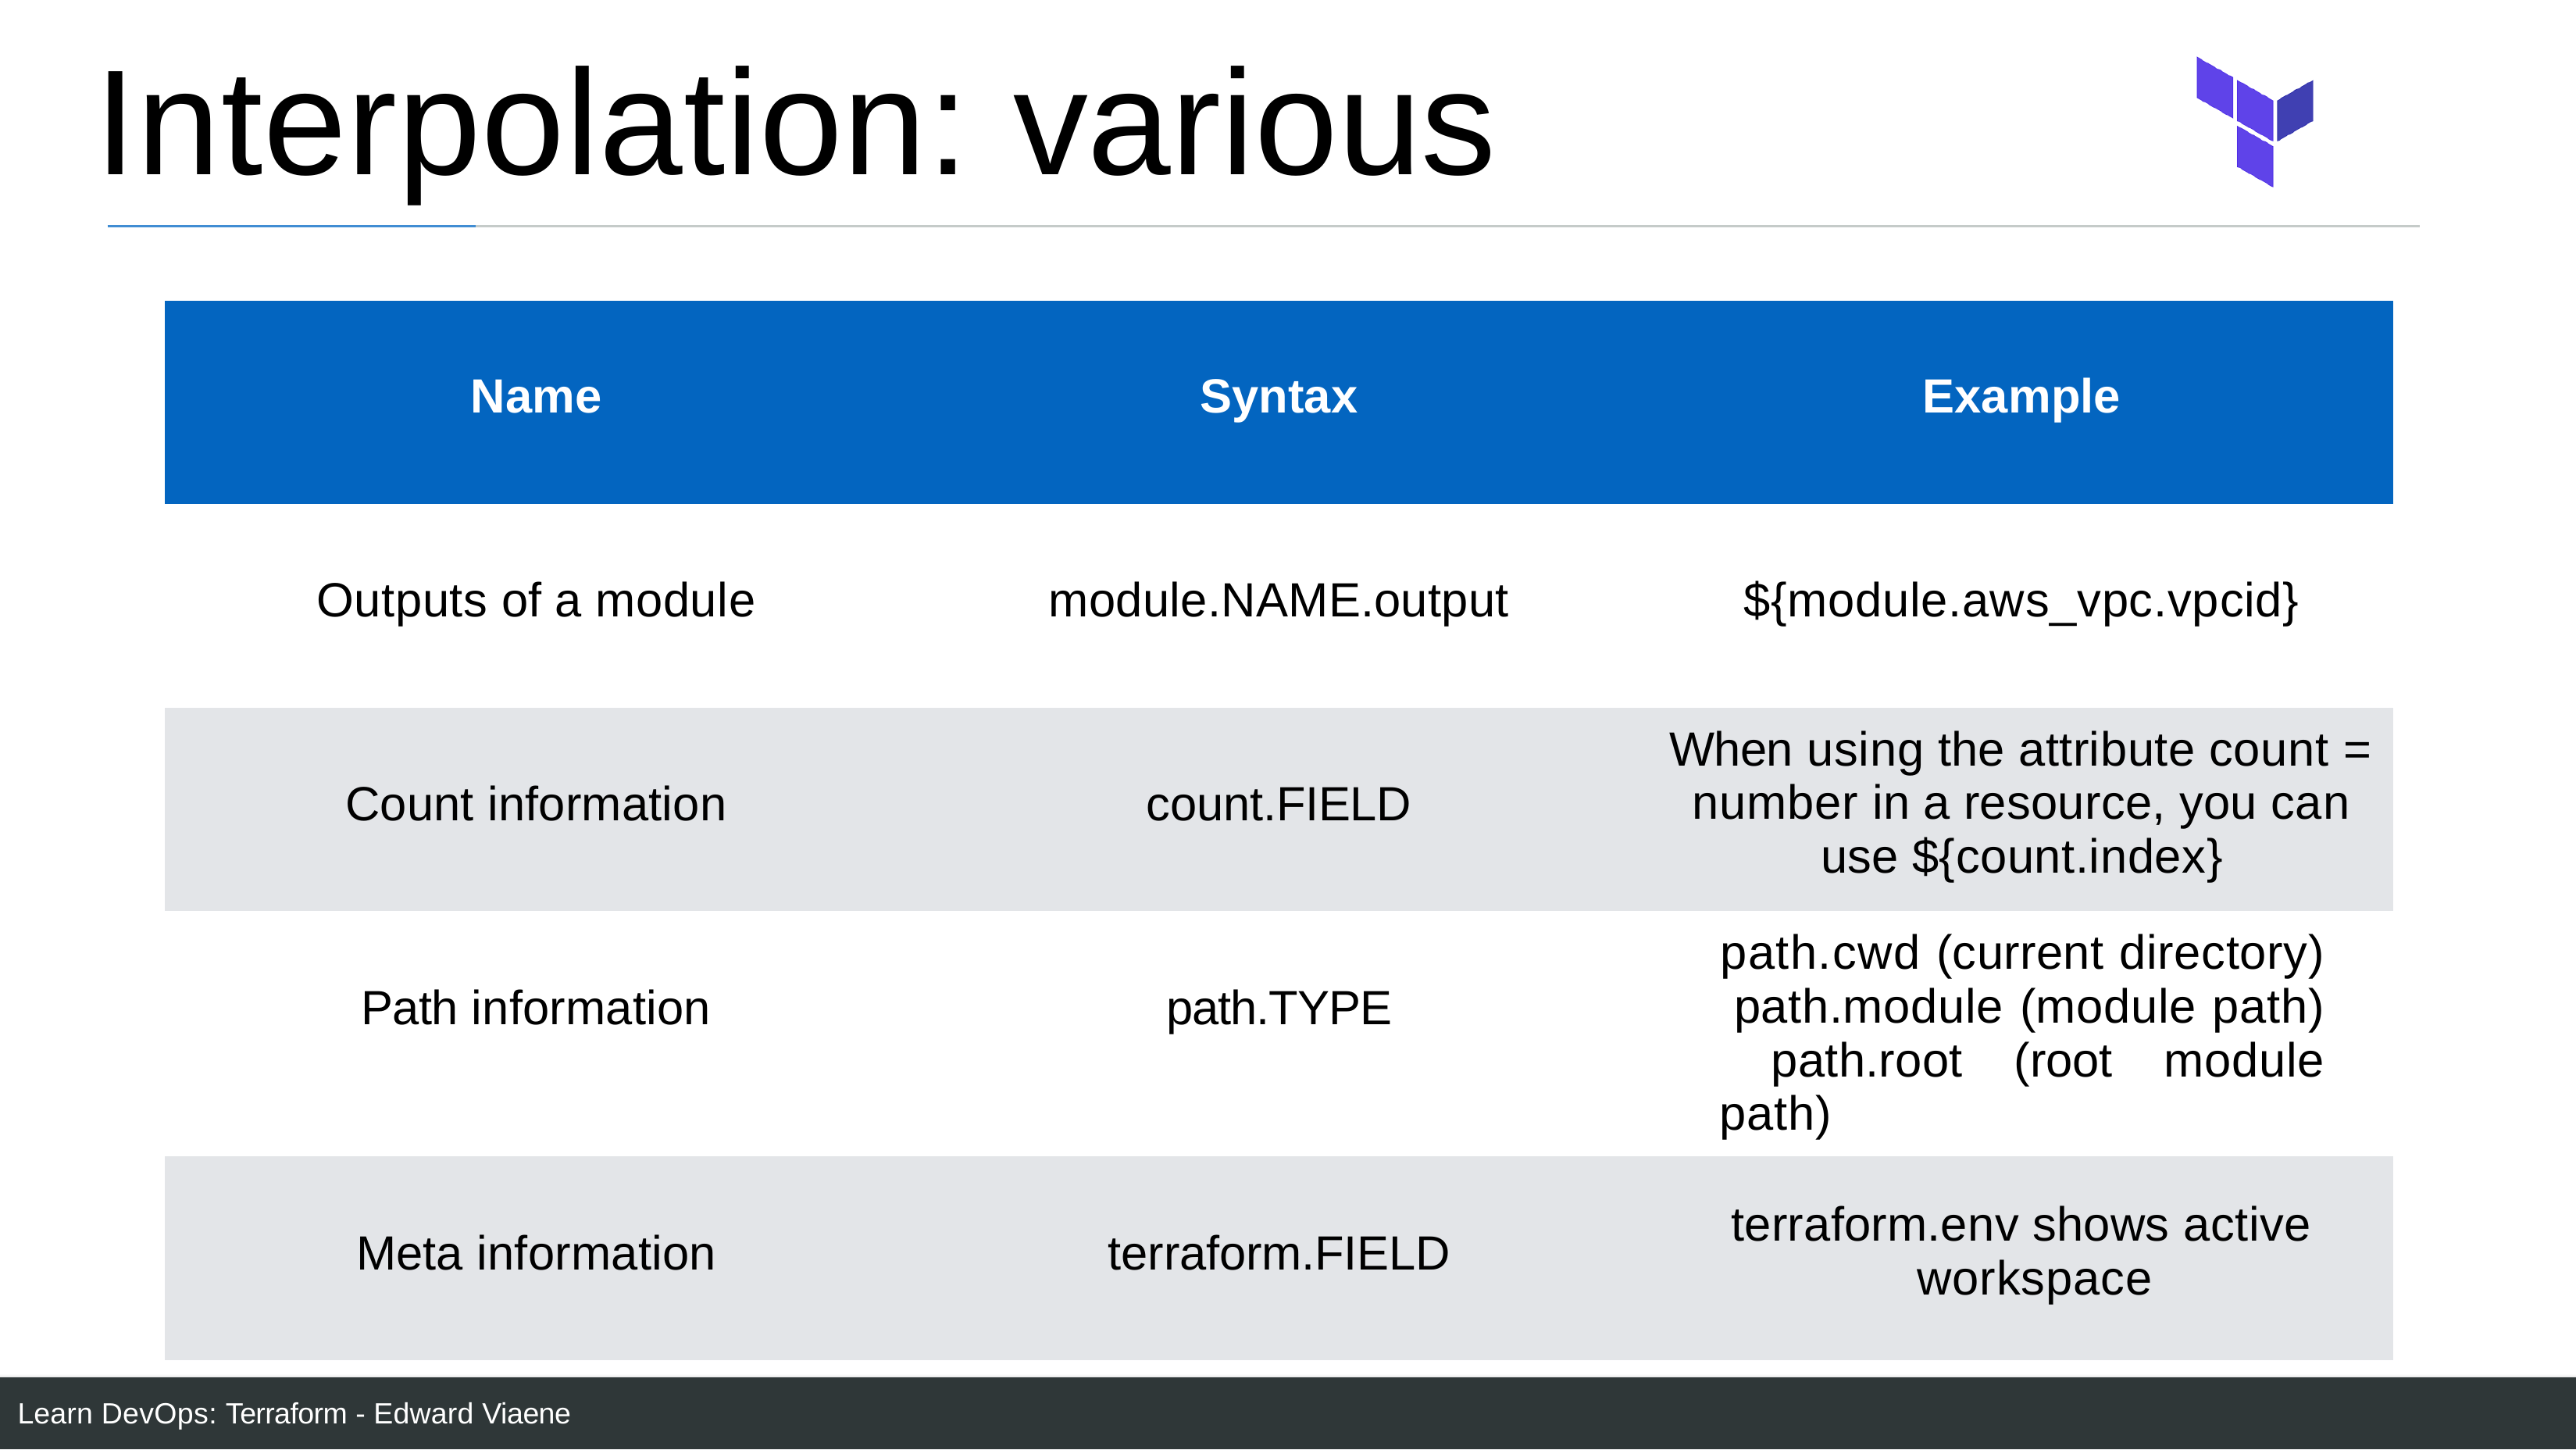

# Interpolation: various
| Name | Syntax | Example |
| --- | --- | --- |
| Outputs of a module | module.NAME.output | ${module.aws\_vpc.vpcid} |
| Count information | count.FIELD | When using the attribute count = number in a resource, you can use ${count.index} |
| Path information | path.TYPE | path.cwd (current directory) path.module (module path) path.root (root module path) |
| Meta information | terraform.FIELD | terraform.env shows active workspace |
Learn DevOps: Terraform - Edward Viaene